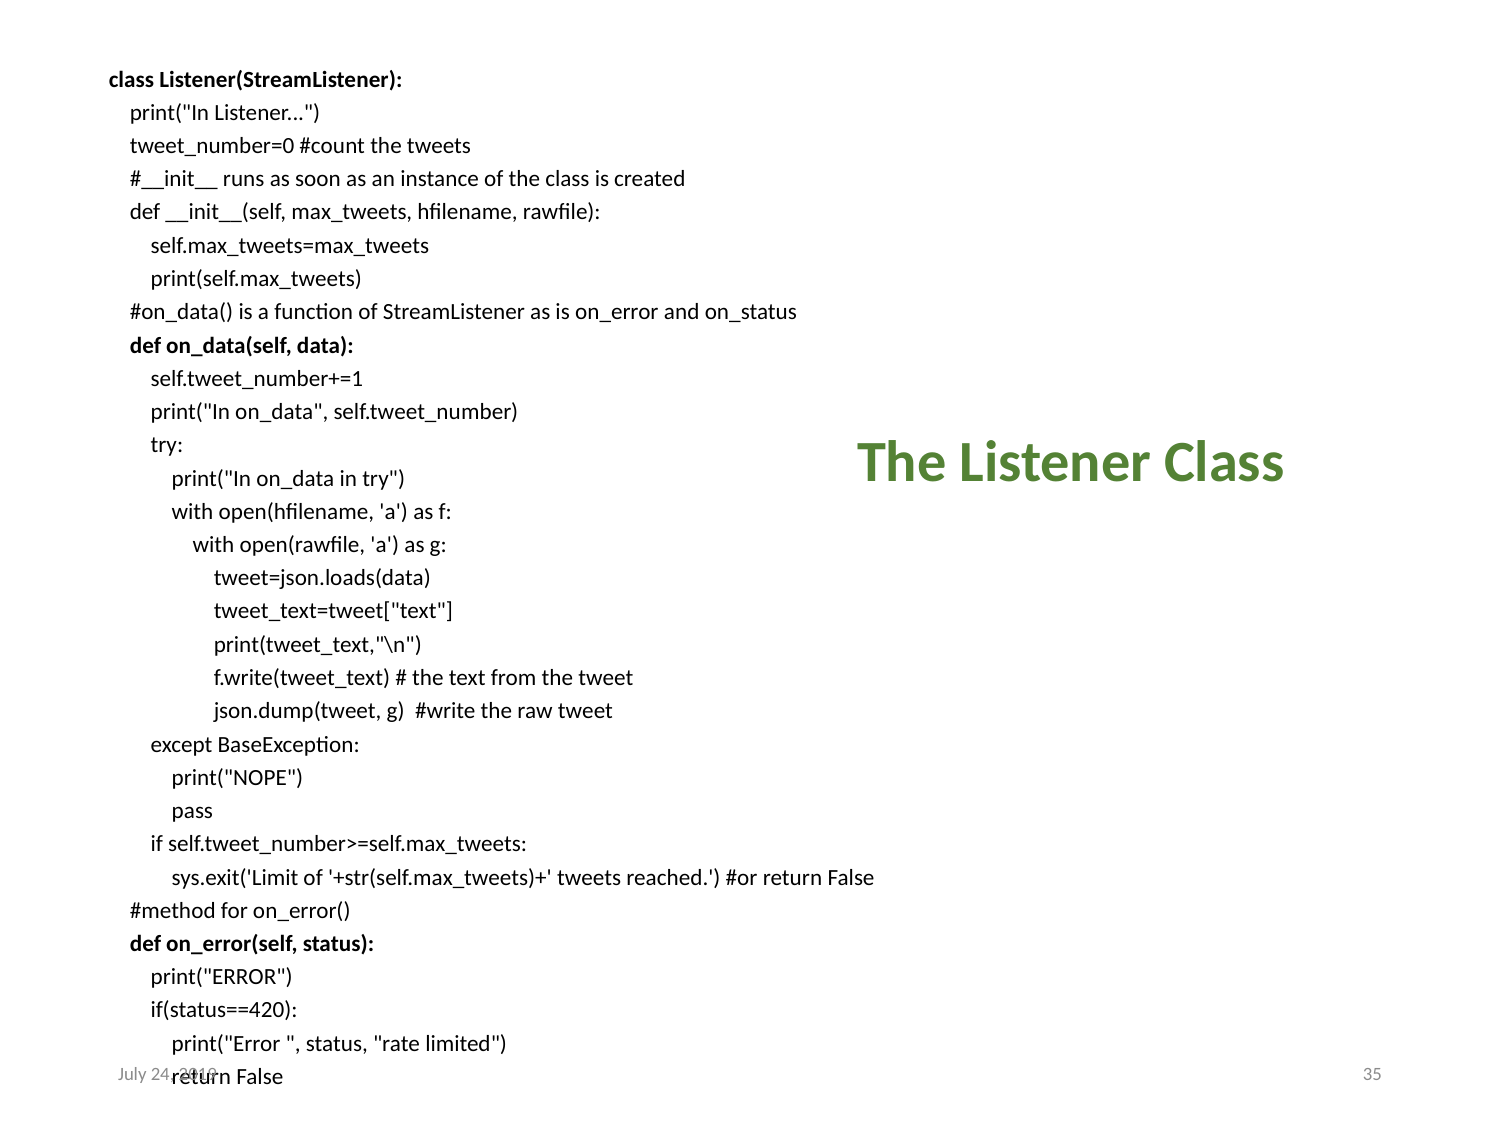

class Listener(StreamListener):
    print("In Listener...")
    tweet_number=0 #count the tweets
    #__init__ runs as soon as an instance of the class is created
    def __init__(self, max_tweets, hfilename, rawfile):
        self.max_tweets=max_tweets
        print(self.max_tweets)
    #on_data() is a function of StreamListener as is on_error and on_status
    def on_data(self, data):
        self.tweet_number+=1
        print("In on_data", self.tweet_number)
        try:
            print("In on_data in try")
            with open(hfilename, 'a') as f:
                with open(rawfile, 'a') as g:
                    tweet=json.loads(data)
                    tweet_text=tweet["text"]
                    print(tweet_text,"\n")
                    f.write(tweet_text) # the text from the tweet
                    json.dump(tweet, g)  #write the raw tweet
        except BaseException:
            print("NOPE")
            pass
        if self.tweet_number>=self.max_tweets:
            sys.exit('Limit of '+str(self.max_tweets)+' tweets reached.') #or return False
    #method for on_error()
    def on_error(self, status):
        print("ERROR")
        if(status==420):
            print("Error ", status, "rate limited")
            return False
The Listener Class
July 24, 2019
35